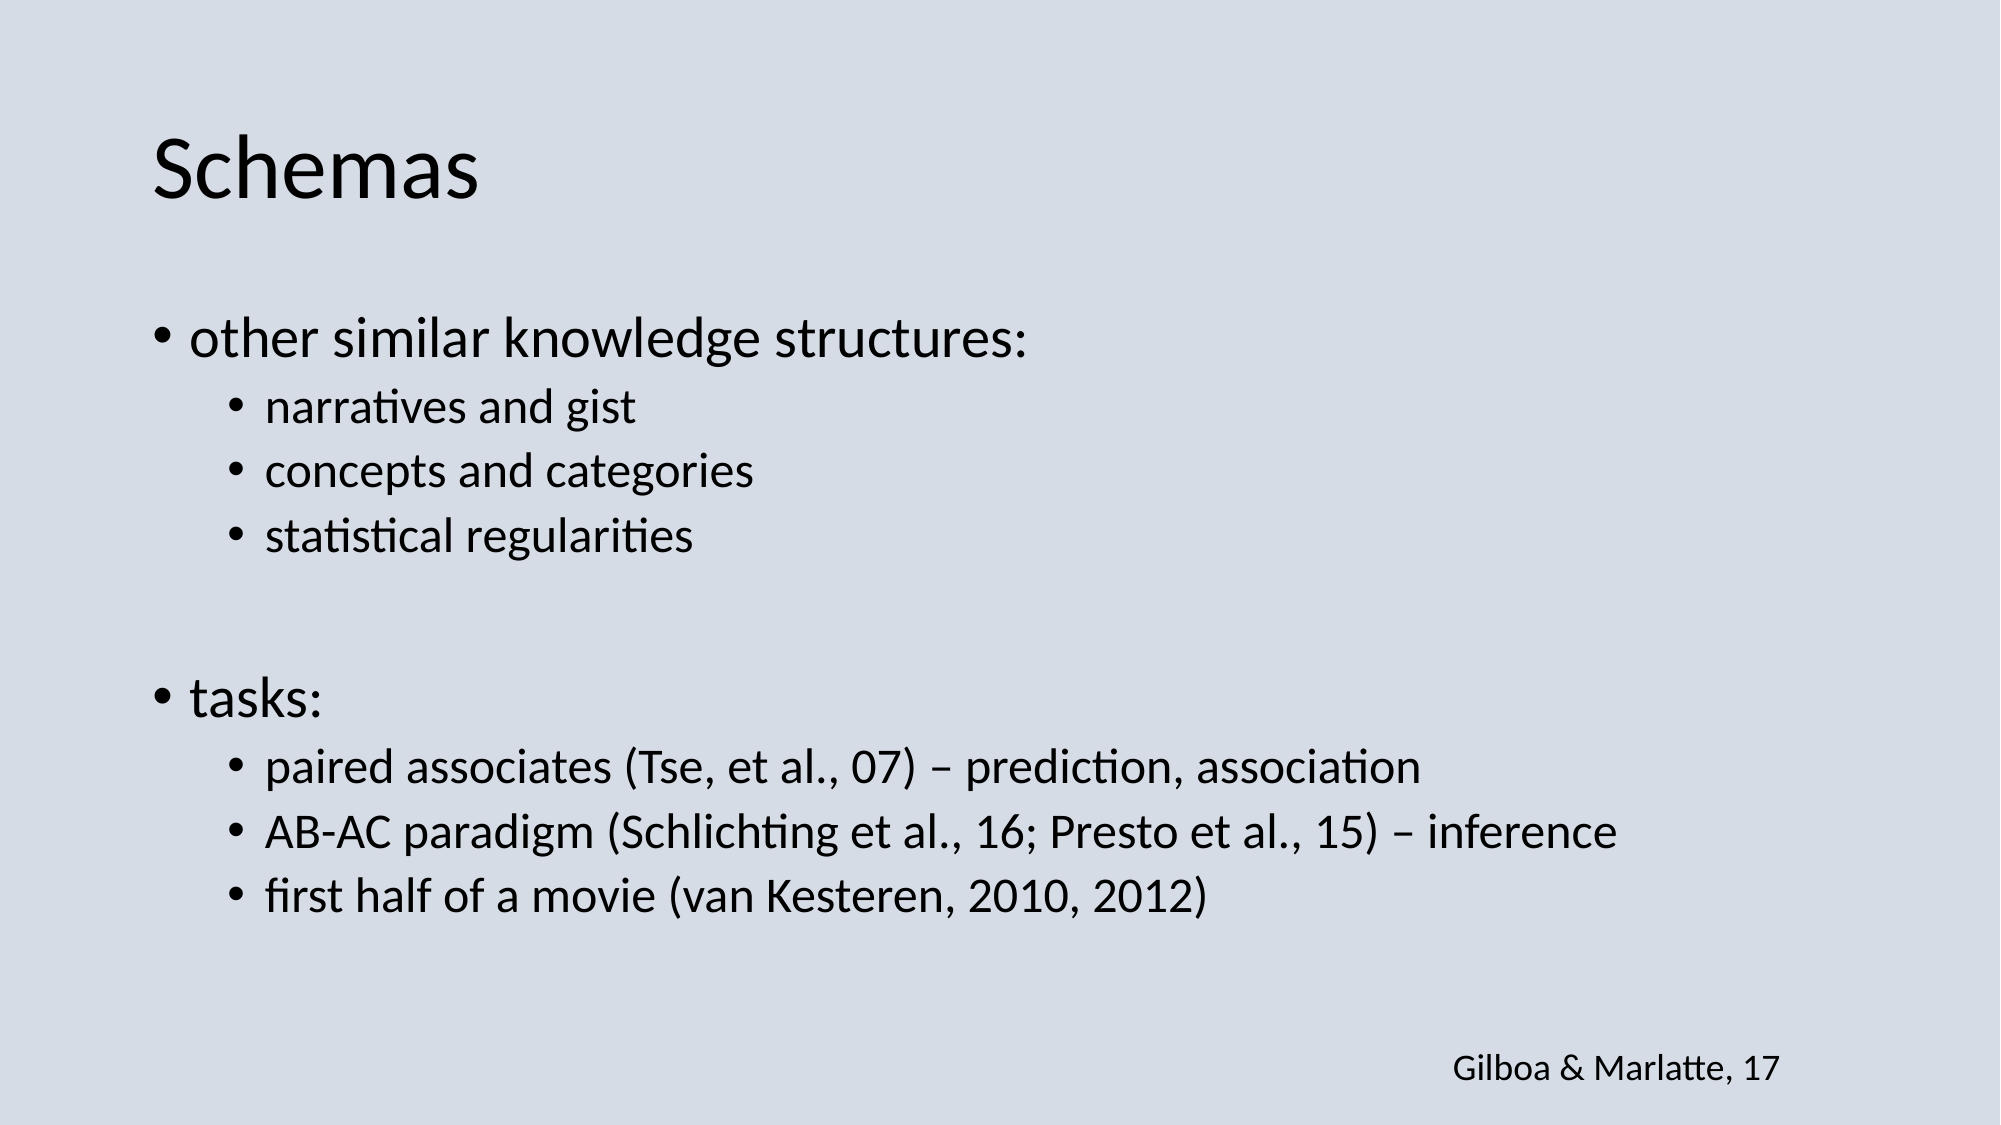

# Schemas
other similar knowledge structures:
narratives and gist
concepts and categories
statistical regularities

tasks:
paired associates (Tse, et al., 07) – prediction, association
AB-AC paradigm (Schlichting et al., 16; Presto et al., 15) – inference
first half of a movie (van Kesteren, 2010, 2012)

Gilboa & Marlatte, 17